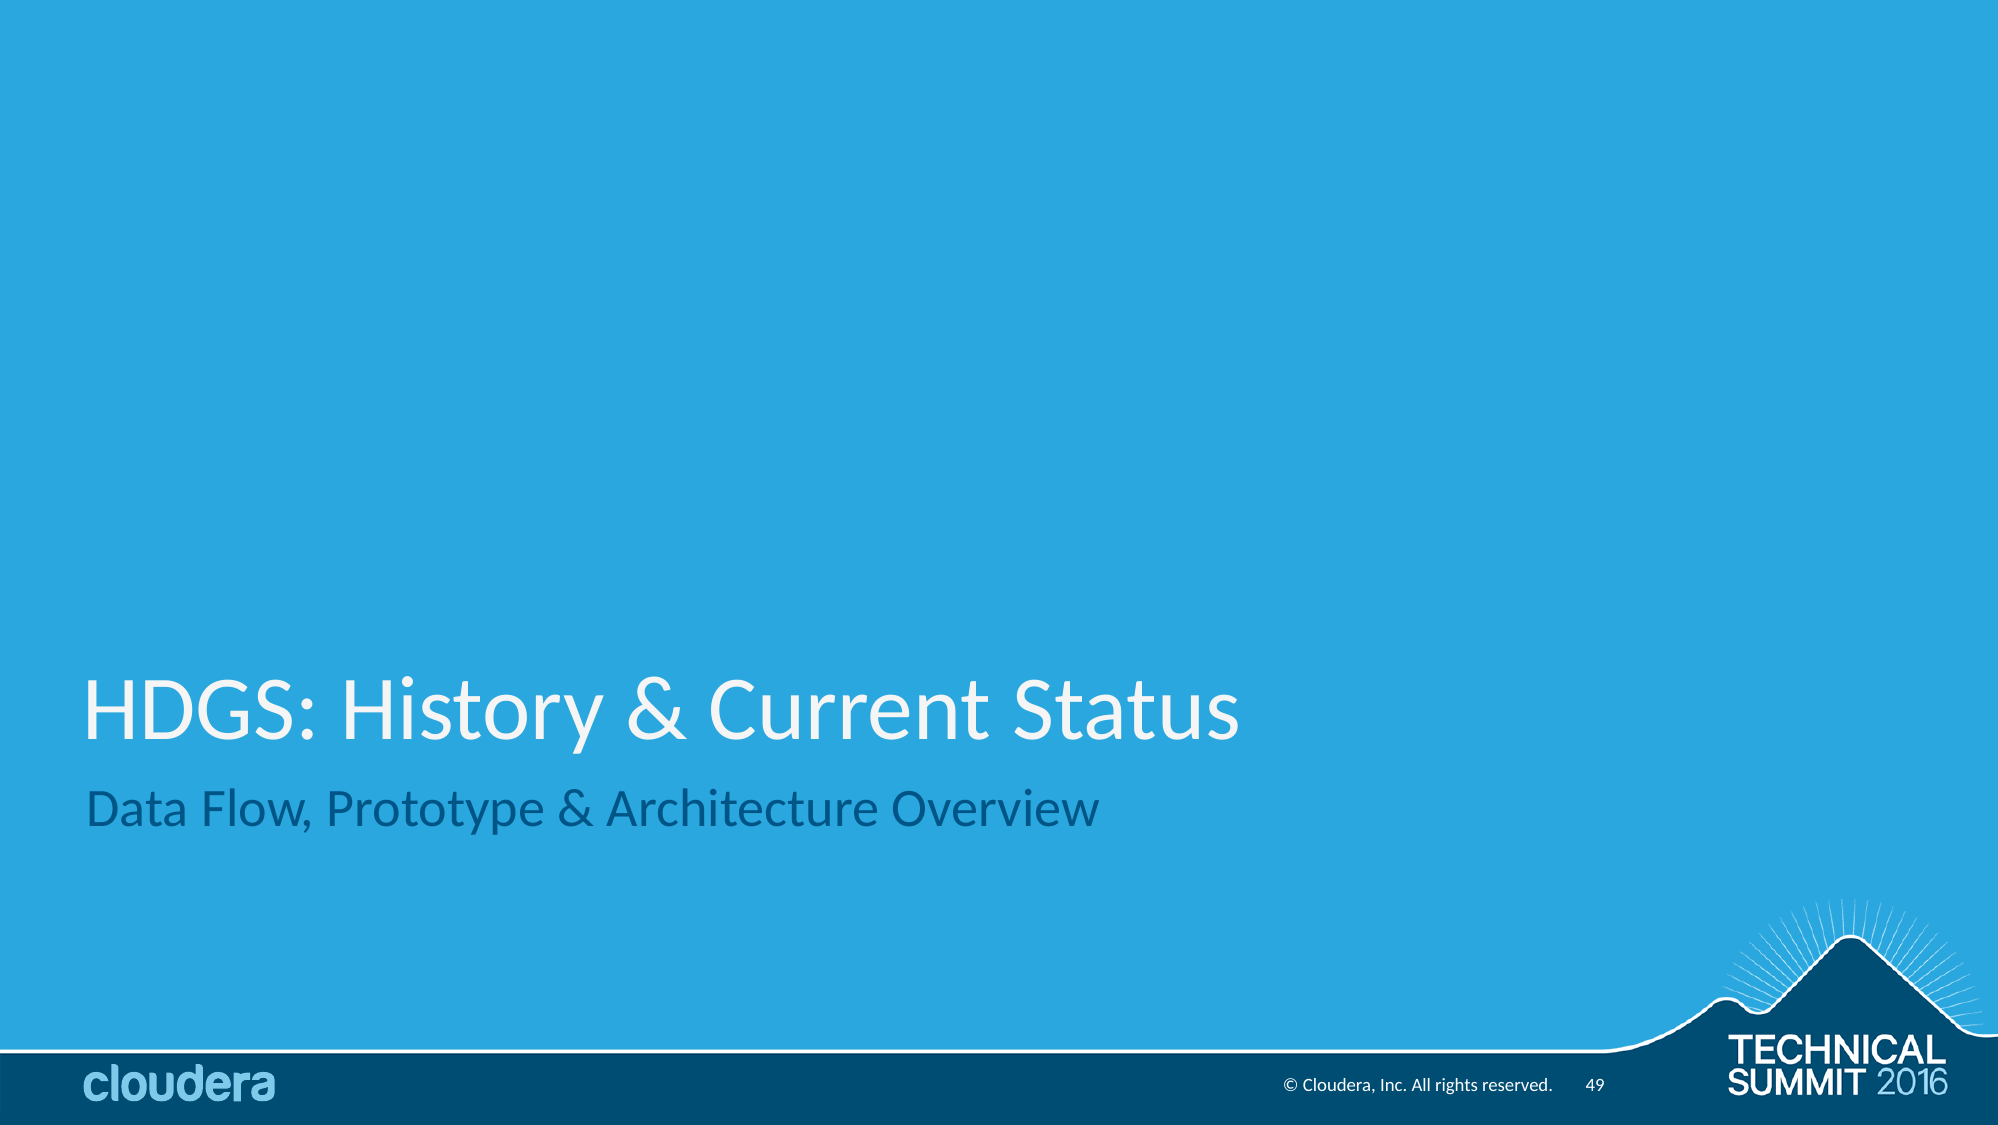

# HDGS: History & Current Status
Data Flow, Prototype & Architecture Overview